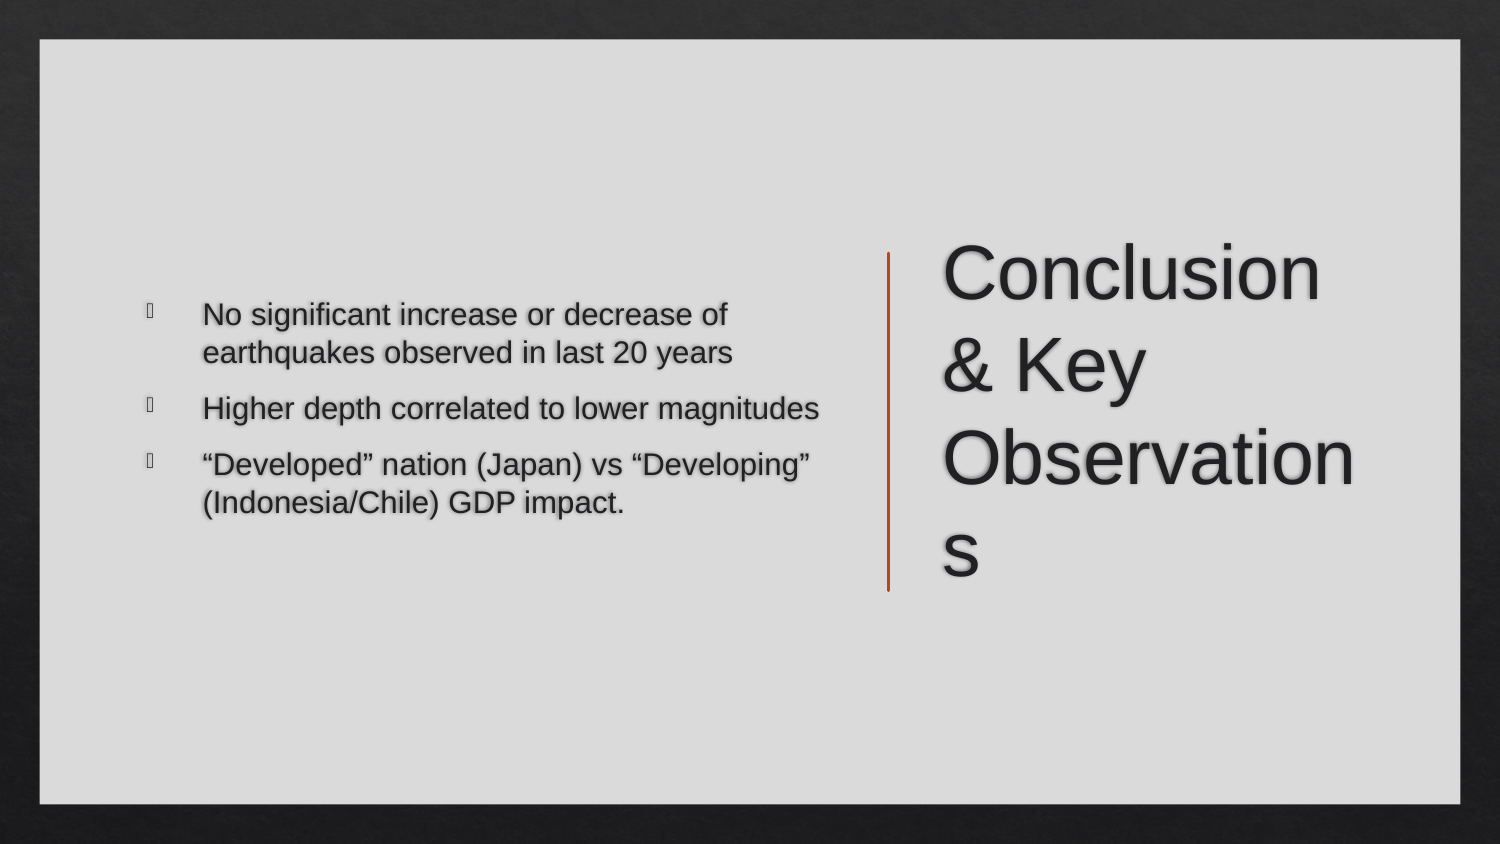

No significant increase or decrease of earthquakes observed in last 20 years
Higher depth correlated to lower magnitudes
“Developed” nation (Japan) vs “Developing” (Indonesia/Chile) GDP impact.
# Conclusion & Key Observations